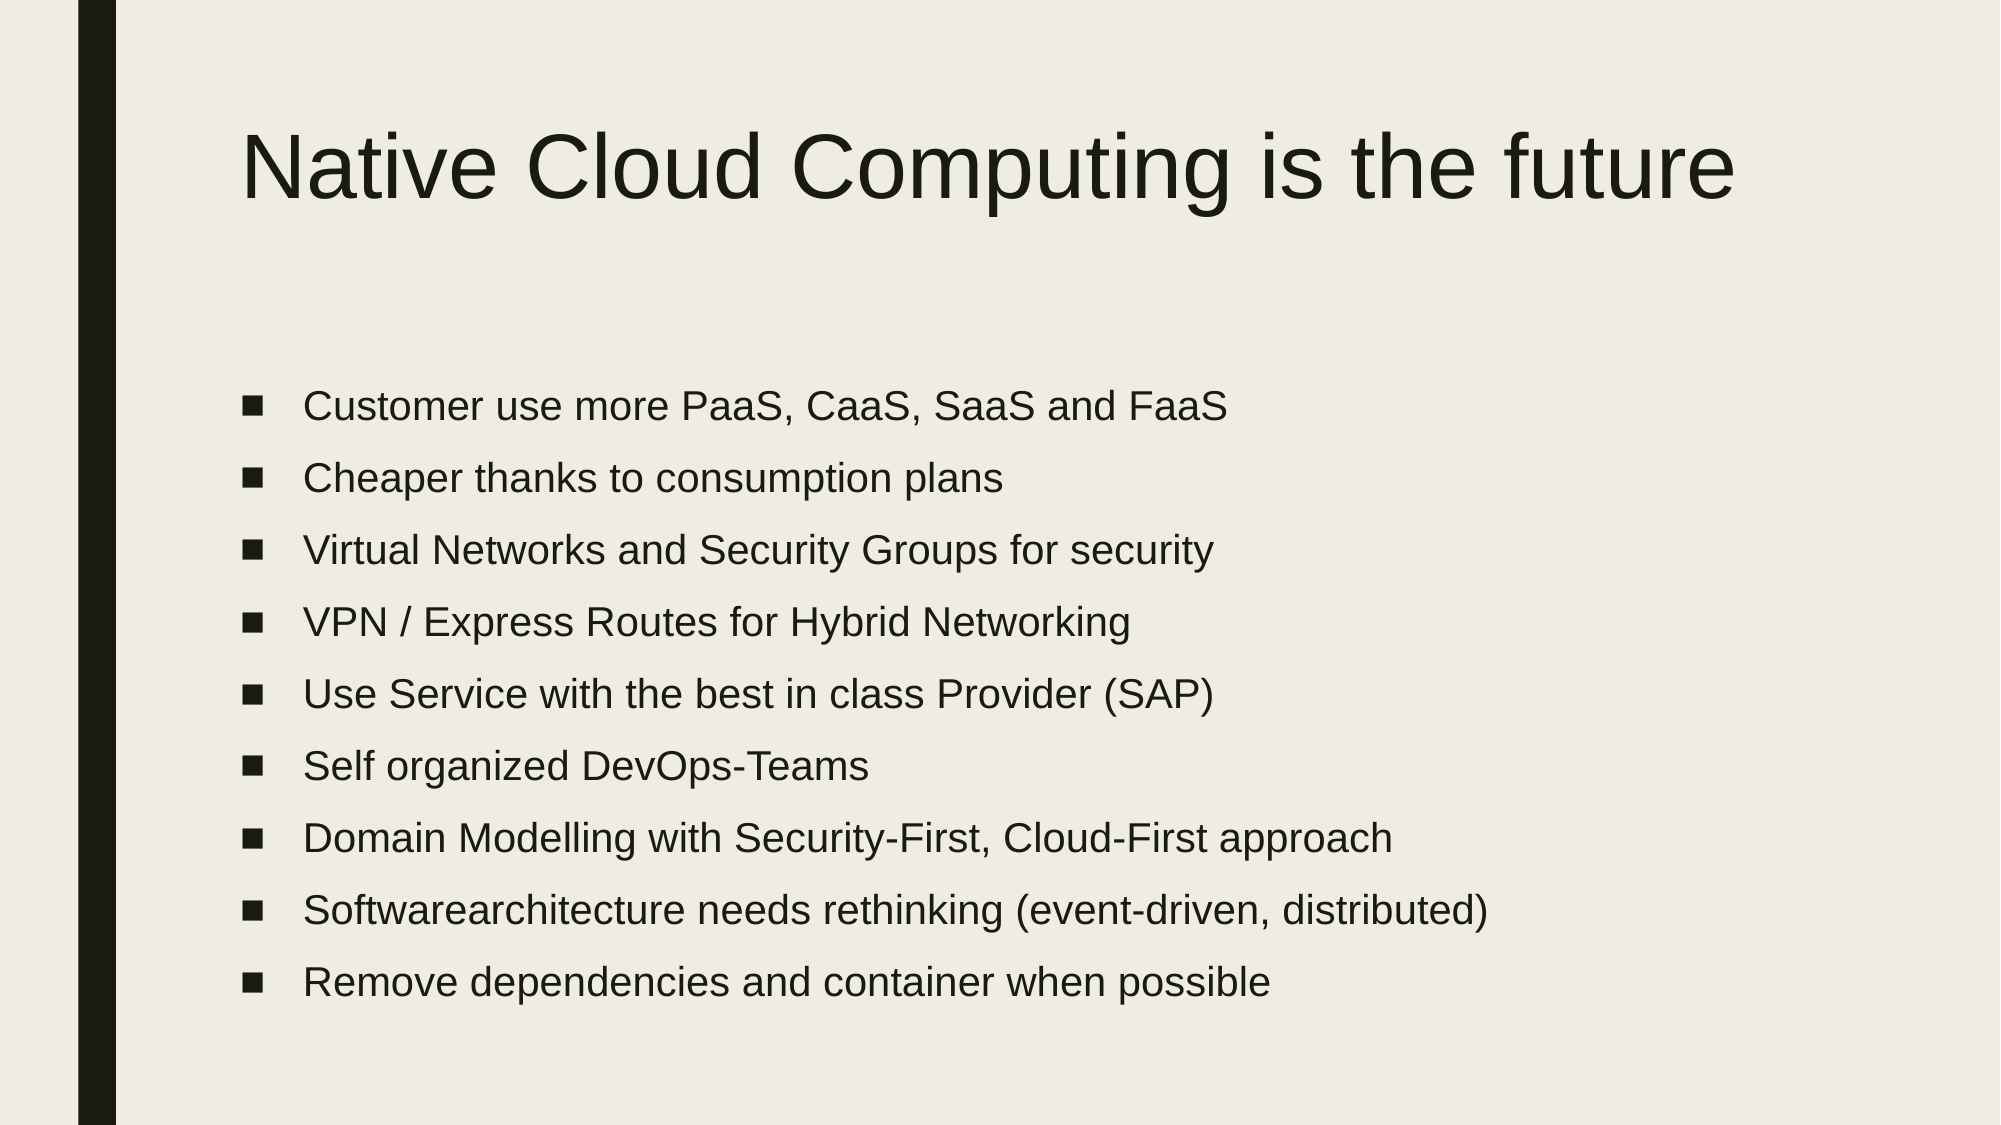

# Native Cloud Computing is the future
Customer use more PaaS, CaaS, SaaS and FaaS
Cheaper thanks to consumption plans
Virtual Networks and Security Groups for security
VPN / Express Routes for Hybrid Networking
Use Service with the best in class Provider (SAP)
Self organized DevOps-Teams
Domain Modelling with Security-First, Cloud-First approach
Softwarearchitecture needs rethinking (event-driven, distributed)
Remove dependencies and container when possible